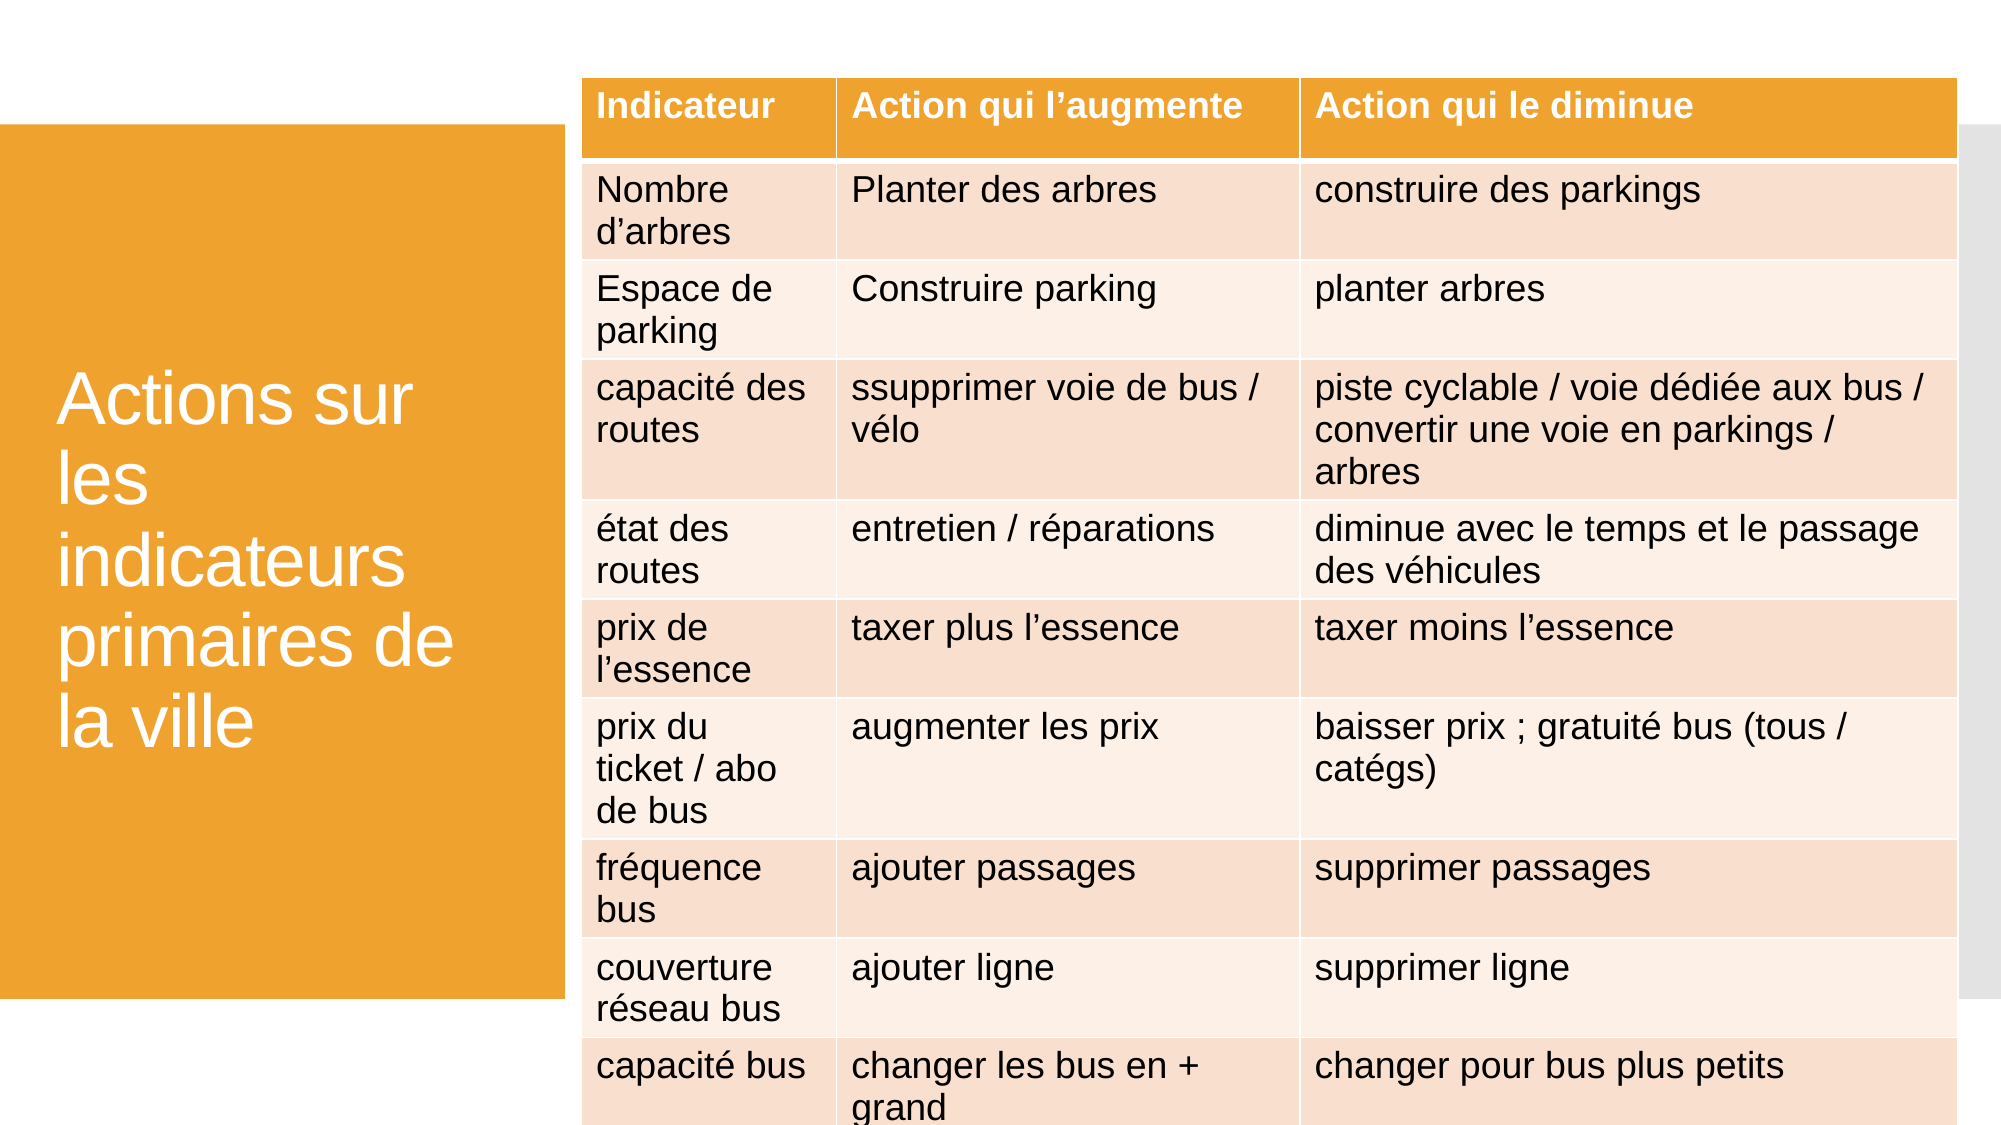

| Indicateur | Action qui l’augmente | Action qui le diminue |
| --- | --- | --- |
| Nombre d’arbres | Planter des arbres | construire des parkings |
| Espace de parking | Construire parking | planter arbres |
| capacité des routes | ssupprimer voie de bus / vélo | piste cyclable / voie dédiée aux bus / convertir une voie en parkings / arbres |
| état des routes | entretien / réparations | diminue avec le temps et le passage des véhicules |
| prix de l’essence | taxer plus l’essence | taxer moins l’essence |
| prix du ticket / abo de bus | augmenter les prix | baisser prix ; gratuité bus (tous / catégs) |
| fréquence bus | ajouter passages | supprimer passages |
| couverture réseau bus | ajouter ligne | supprimer ligne |
| capacité bus | changer les bus en + grand | changer pour bus plus petits |
# Actions sur les indicateurs primaires de la ville